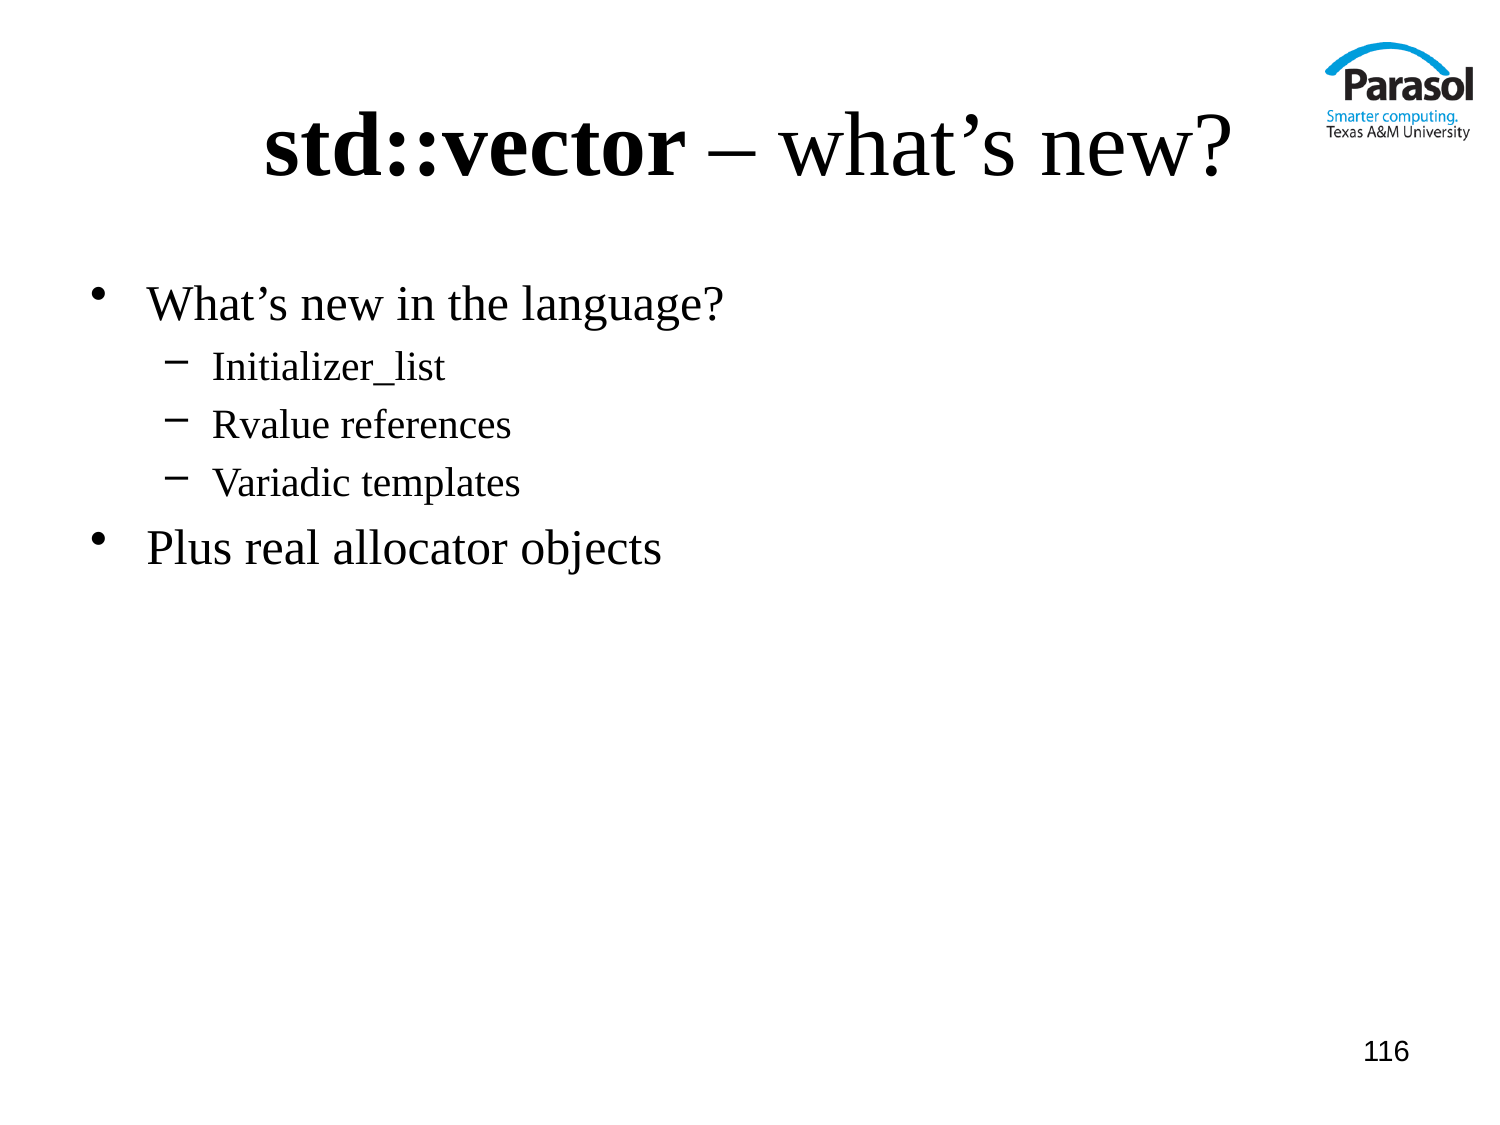

# std::vector – what’s new?
What’s new in the language?
Initializer_list
Rvalue references
Variadic templates
Plus real allocator objects
116